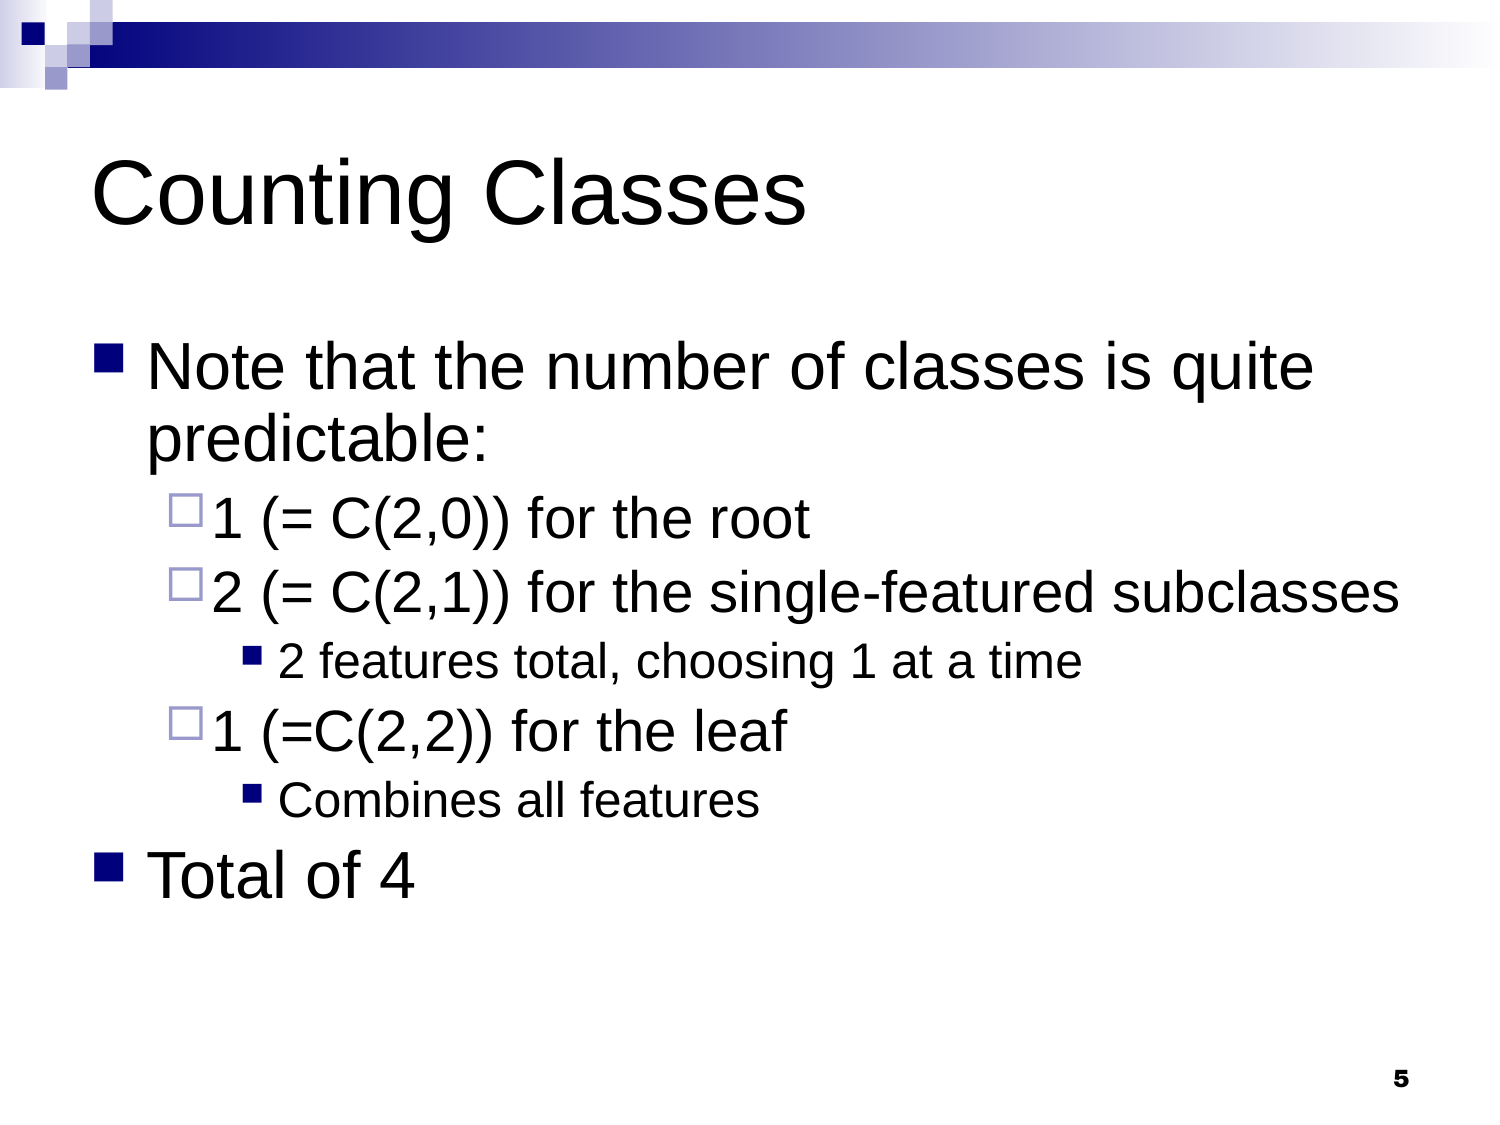

# Counting Classes
Note that the number of classes is quite predictable:
1 (= C(2,0)) for the root
2 (= C(2,1)) for the single-featured subclasses
2 features total, choosing 1 at a time
1 (=C(2,2)) for the leaf
Combines all features
Total of 4
5